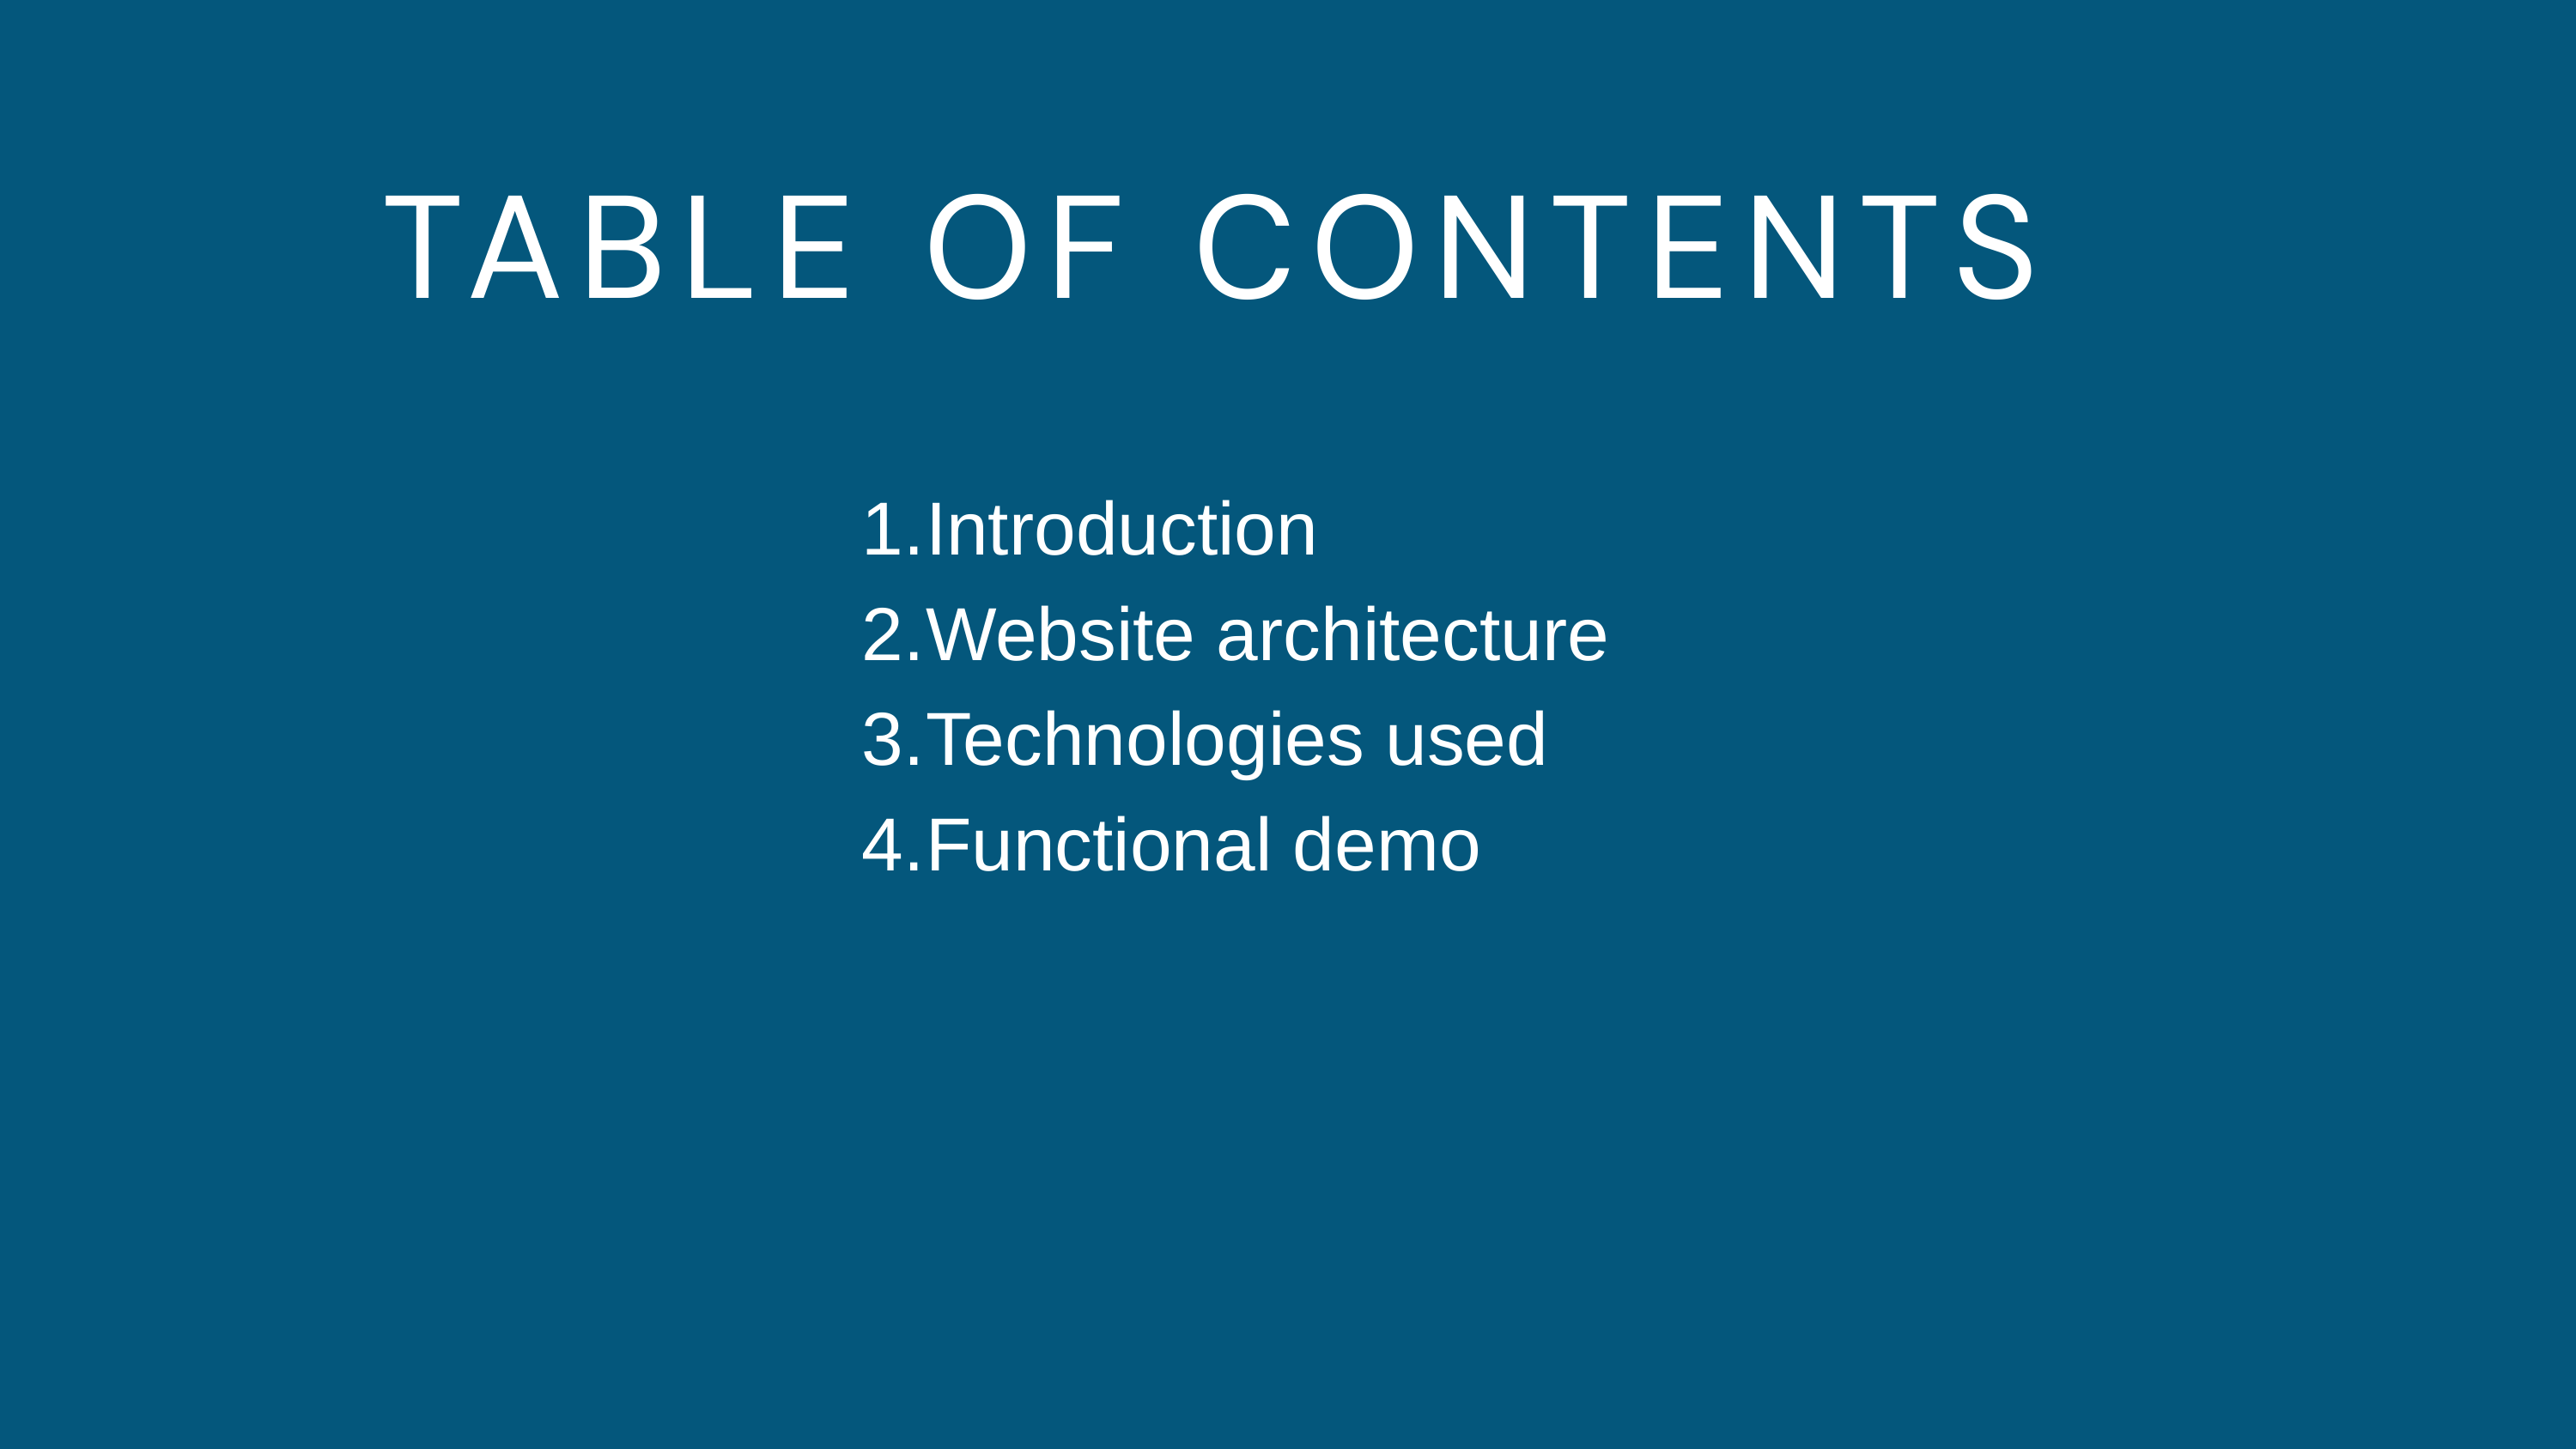

TABLE OF CONTENTS
Introduction
Website architecture
Technologies used
Functional demo